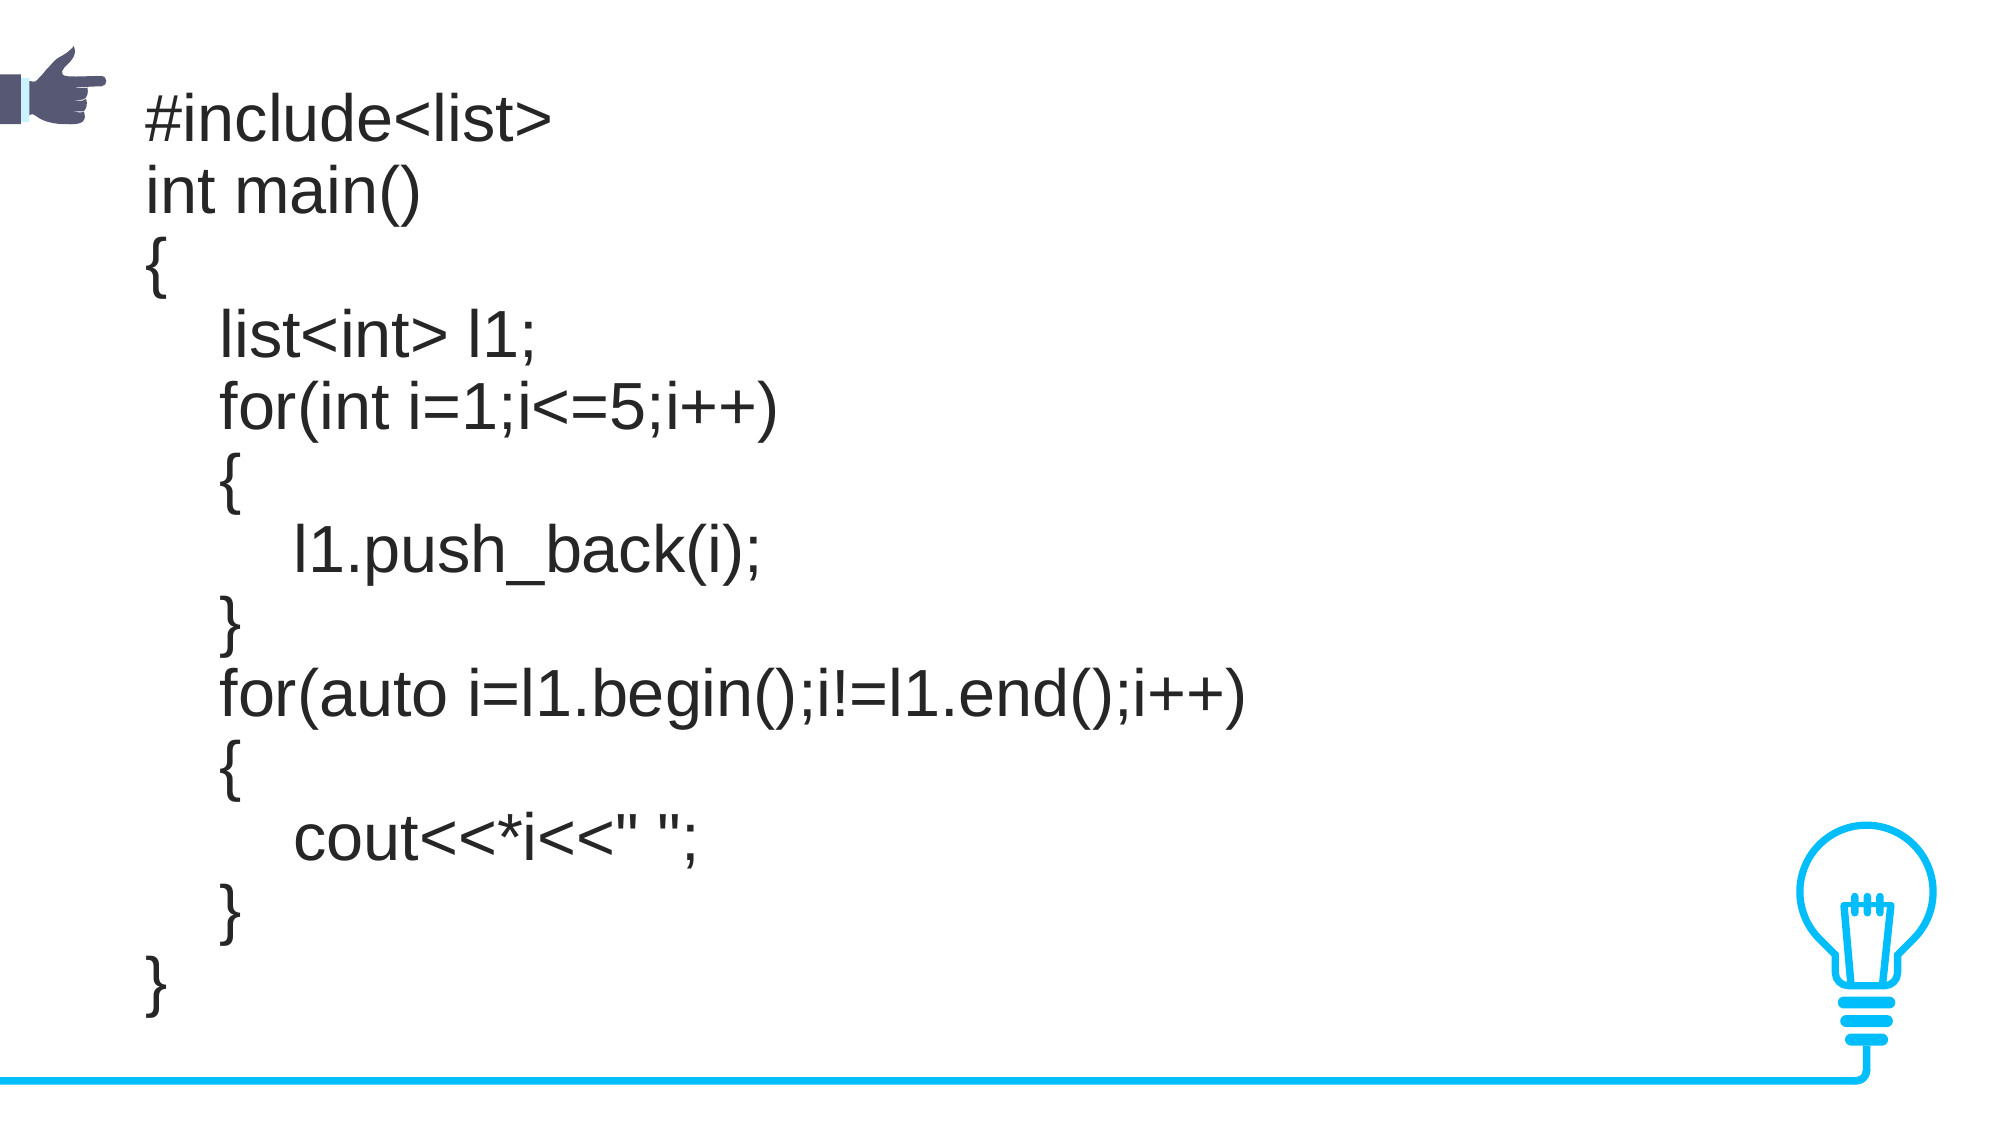

#include<list>
int main()
{
    list<int> l1;
    for(int i=1;i<=5;i++)
    {
        l1.push_back(i);
    }
    for(auto i=l1.begin();i!=l1.end();i++)
    {
        cout<<*i<<" ";
    }
}